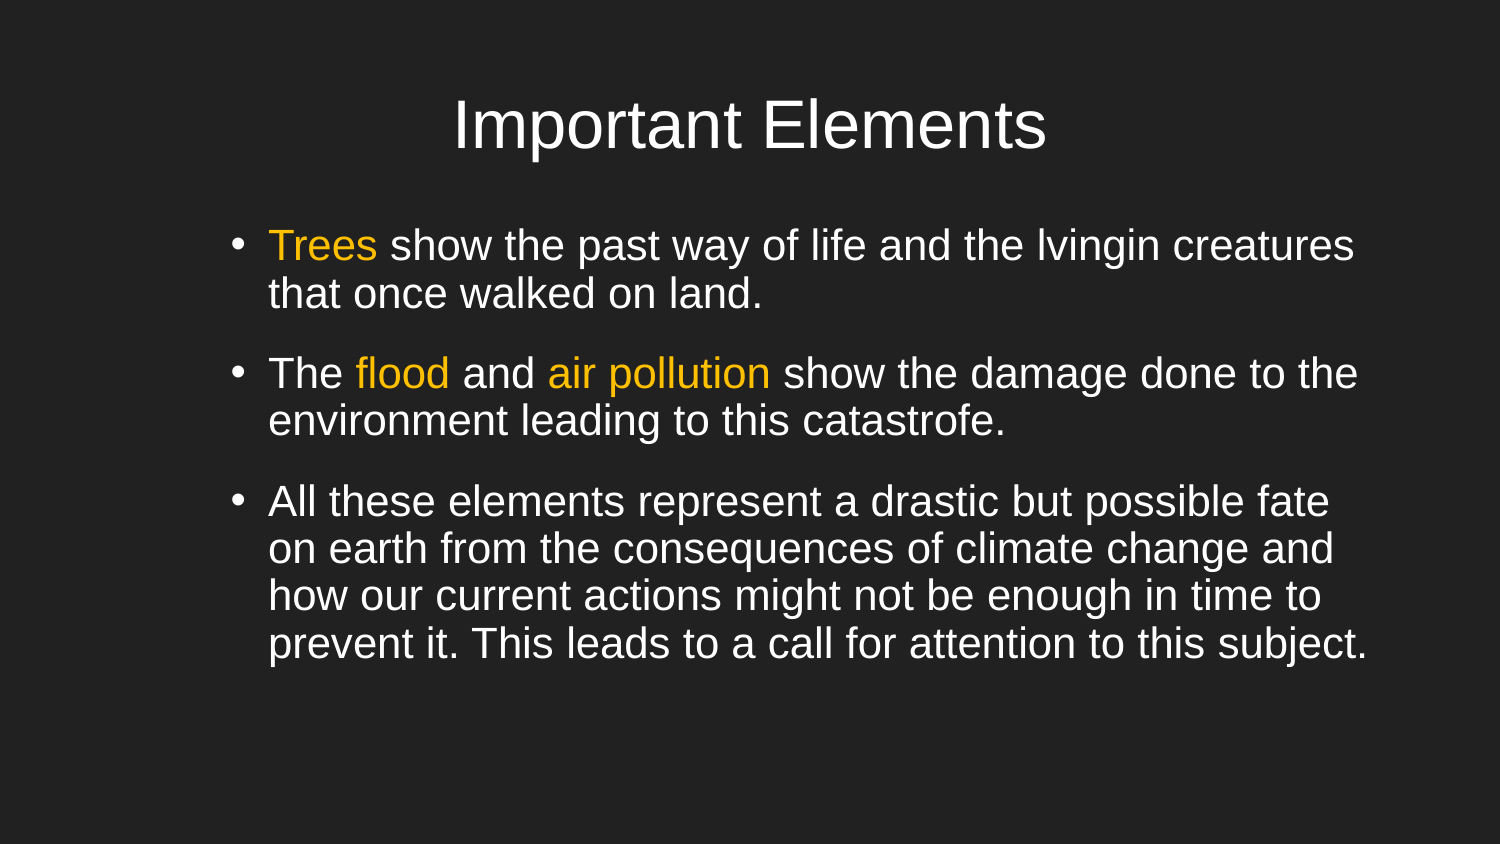

# Important Elements
Trees show the past way of life and the lvingin creatures that once walked on land.
The flood and air pollution show the damage done to the environment leading to this catastrofe.
All these elements represent a drastic but possible fate on earth from the consequences of climate change and how our current actions might not be enough in time to prevent it. This leads to a call for attention to this subject.